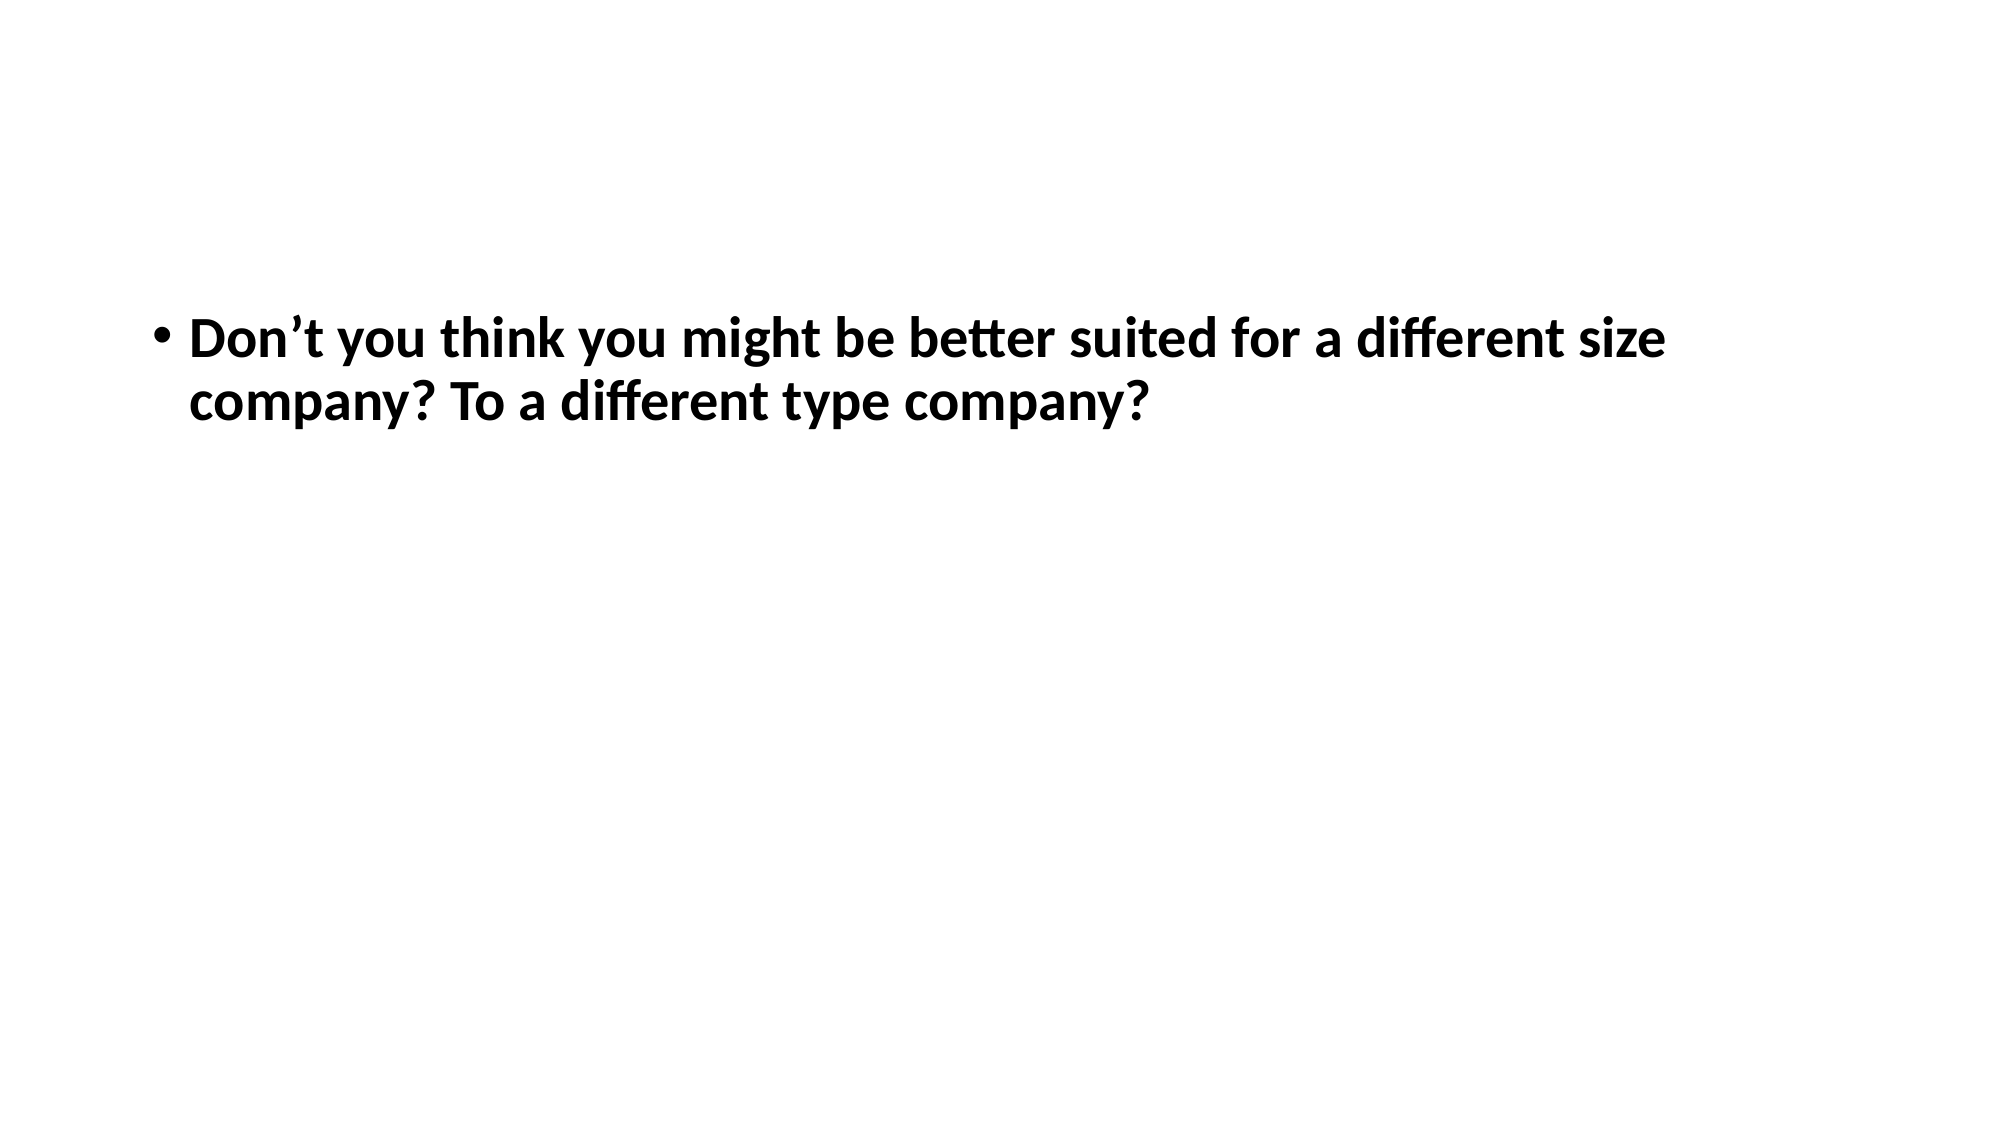

#
Don’t you think you might be better suited for a different size company? To a different type company?